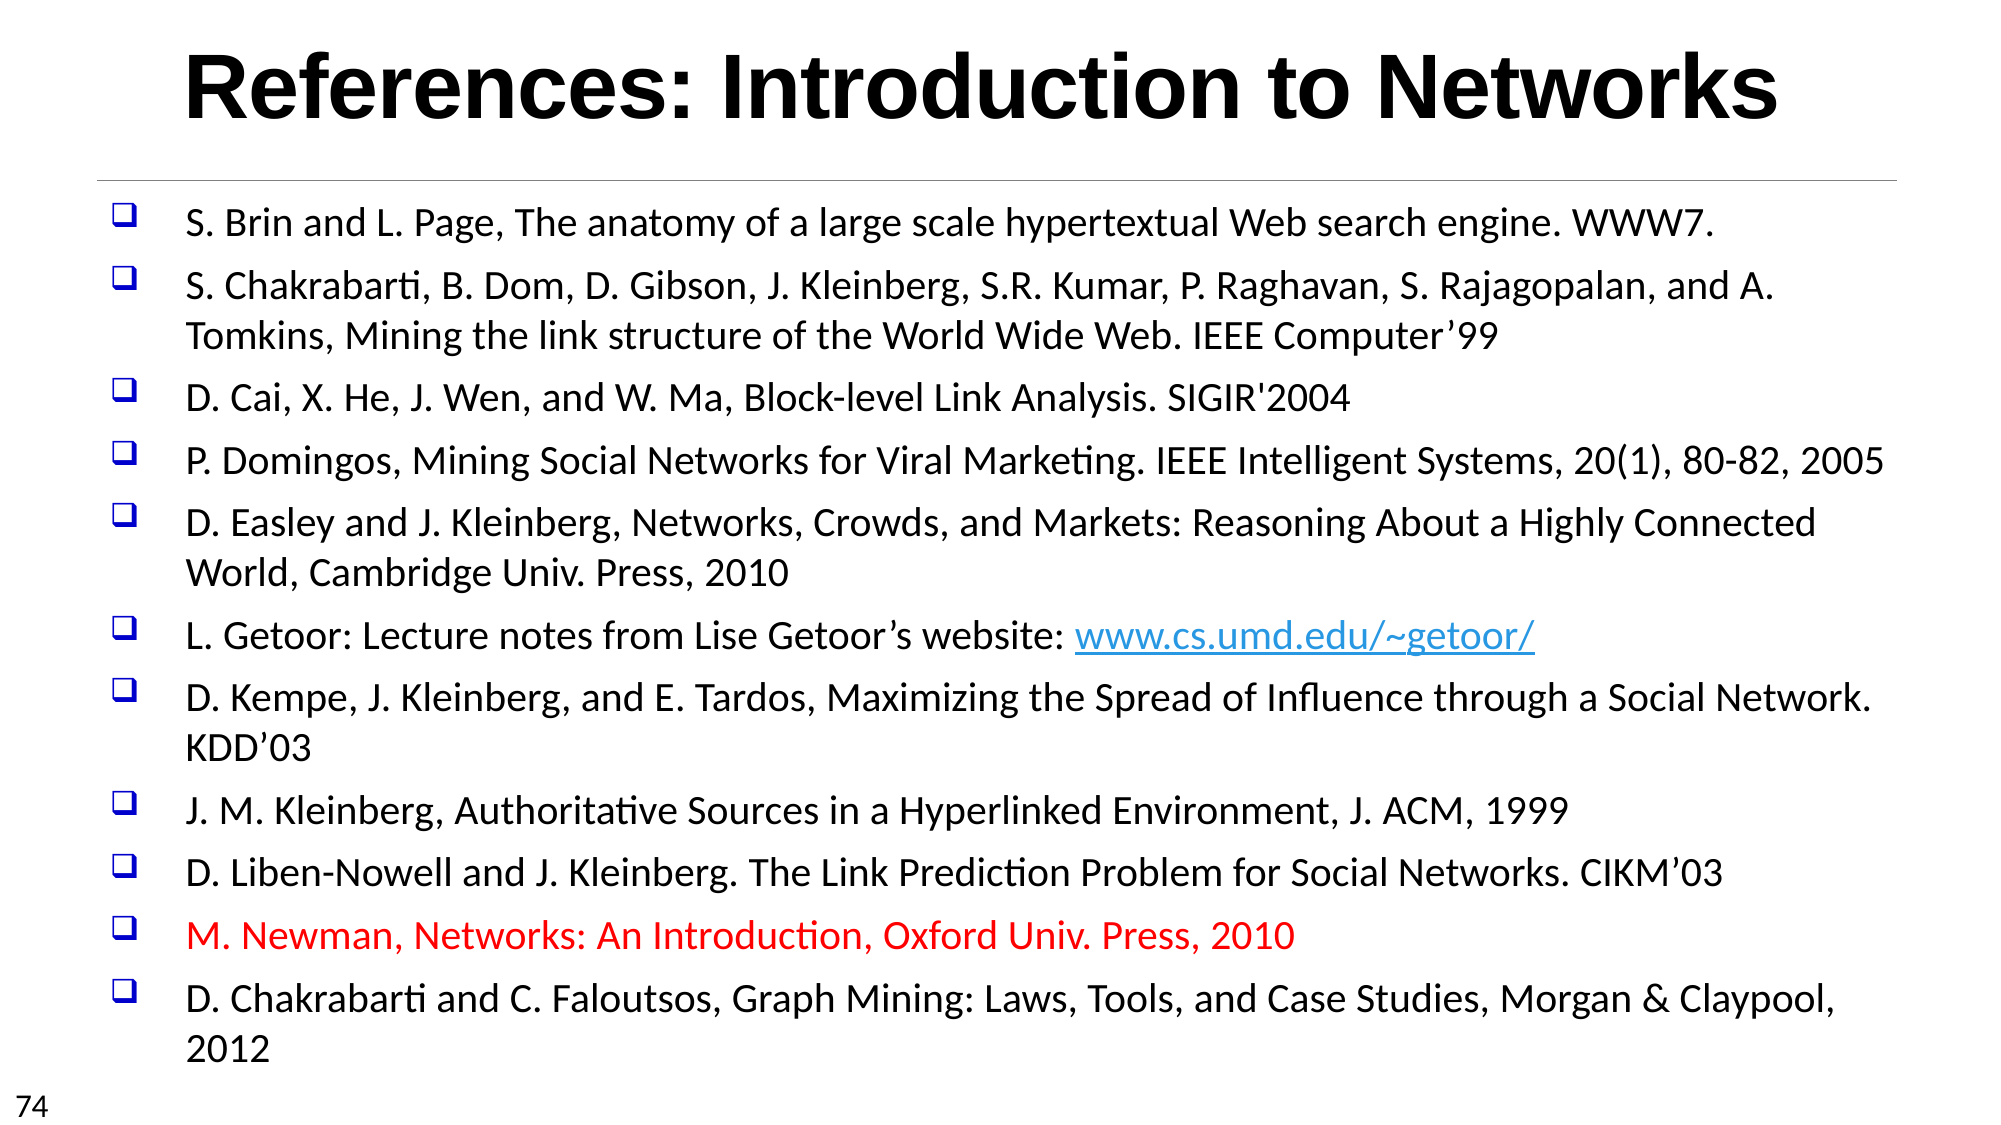

# References: Introduction to Networks
S. Brin and L. Page, The anatomy of a large scale hypertextual Web search engine. WWW7.
S. Chakrabarti, B. Dom, D. Gibson, J. Kleinberg, S.R. Kumar, P. Raghavan, S. Rajagopalan, and A. Tomkins, Mining the link structure of the World Wide Web. IEEE Computer’99
D. Cai, X. He, J. Wen, and W. Ma, Block-level Link Analysis. SIGIR'2004
P. Domingos, Mining Social Networks for Viral Marketing. IEEE Intelligent Systems, 20(1), 80-82, 2005
D. Easley and J. Kleinberg, Networks, Crowds, and Markets: Reasoning About a Highly Connected World, Cambridge Univ. Press, 2010
L. Getoor: Lecture notes from Lise Getoor’s website: www.cs.umd.edu/~getoor/
D. Kempe, J. Kleinberg, and E. Tardos, Maximizing the Spread of Influence through a Social Network. KDD’03
J. M. Kleinberg, Authoritative Sources in a Hyperlinked Environment, J. ACM, 1999
D. Liben-Nowell and J. Kleinberg. The Link Prediction Problem for Social Networks. CIKM’03
M. Newman, Networks: An Introduction, Oxford Univ. Press, 2010
D. Chakrabarti and C. Faloutsos, Graph Mining: Laws, Tools, and Case Studies, Morgan & Claypool, 2012